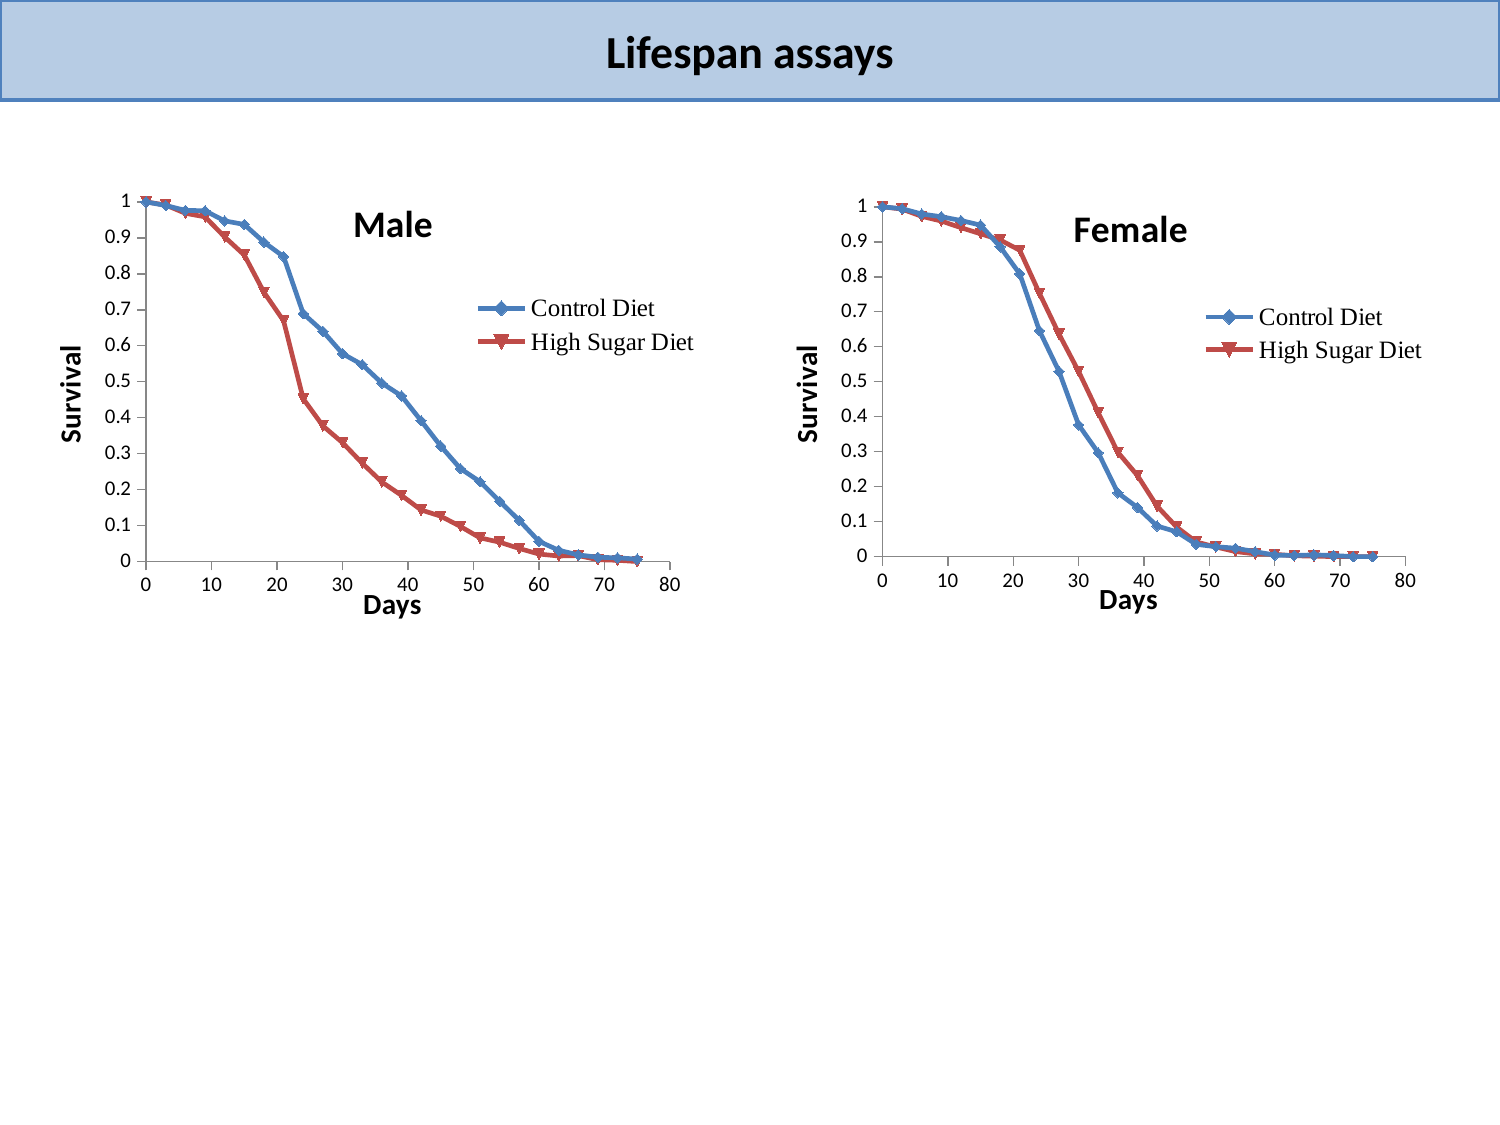

Lifespan assays

### Chart: Male

| Category | Control Diet | High Sugar Diet |
|---|---|---|

### Chart: Female

| Category | Control Diet | High Sugar Diet |
|---|---|---|